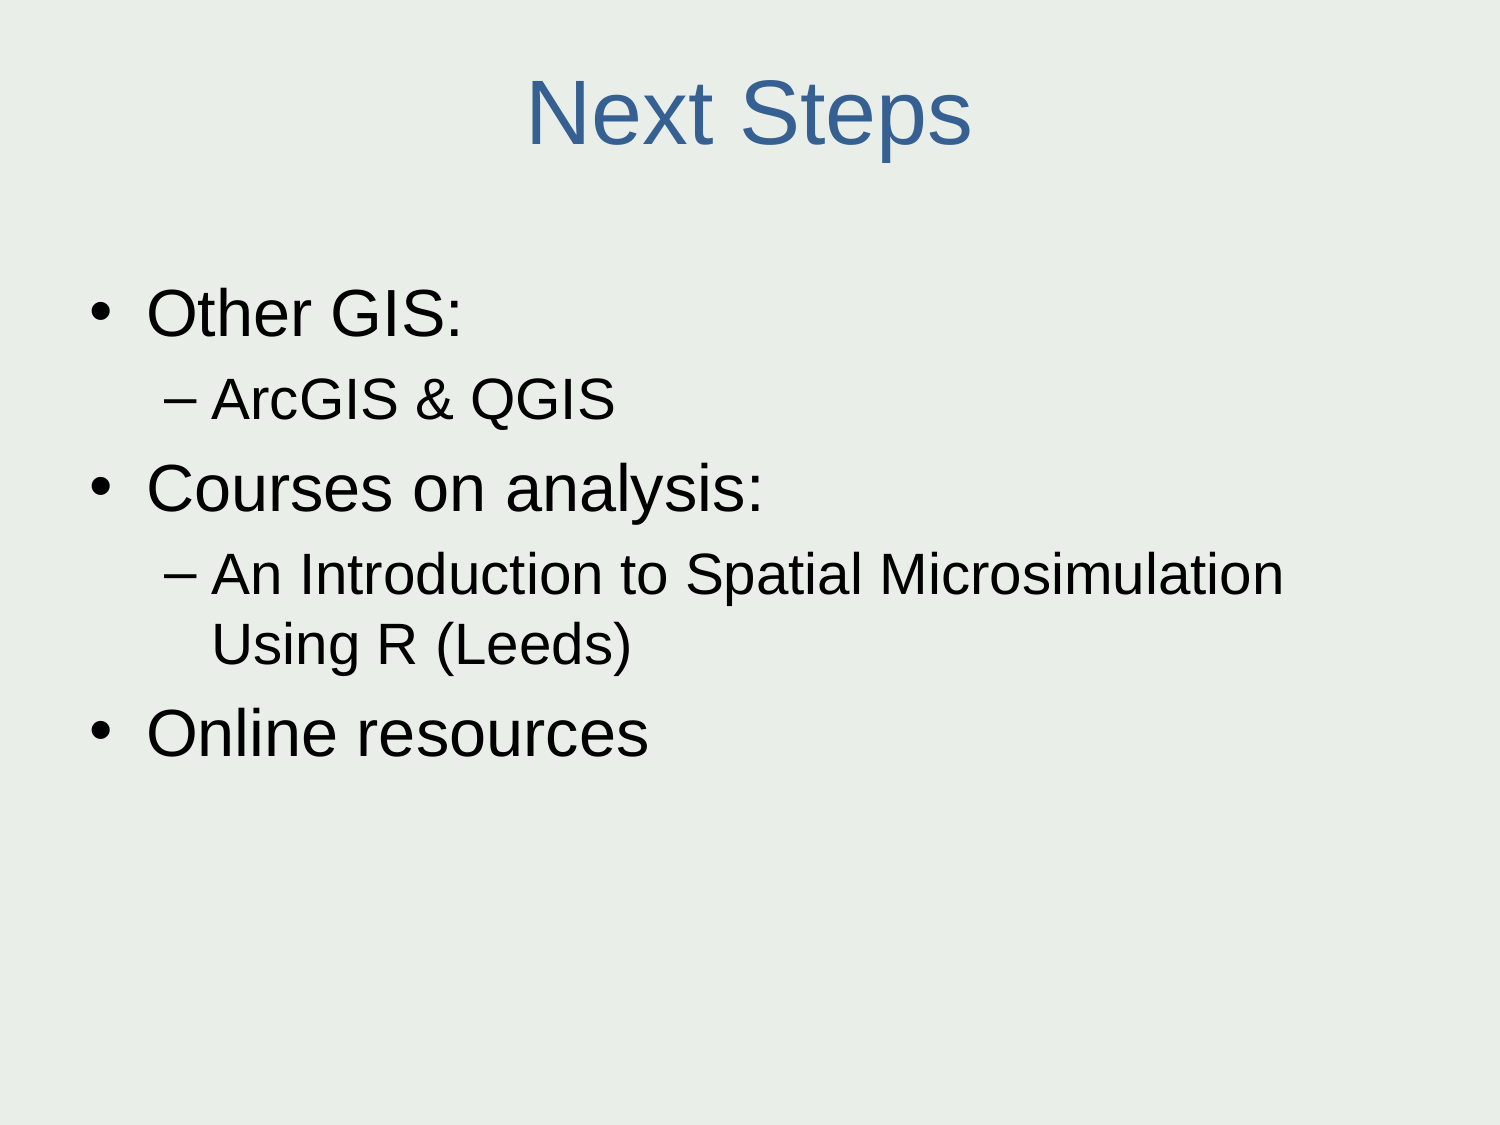

# Next Steps
Other GIS:
ArcGIS & QGIS
Courses on analysis:
An Introduction to Spatial Microsimulation Using R (Leeds)
Online resources